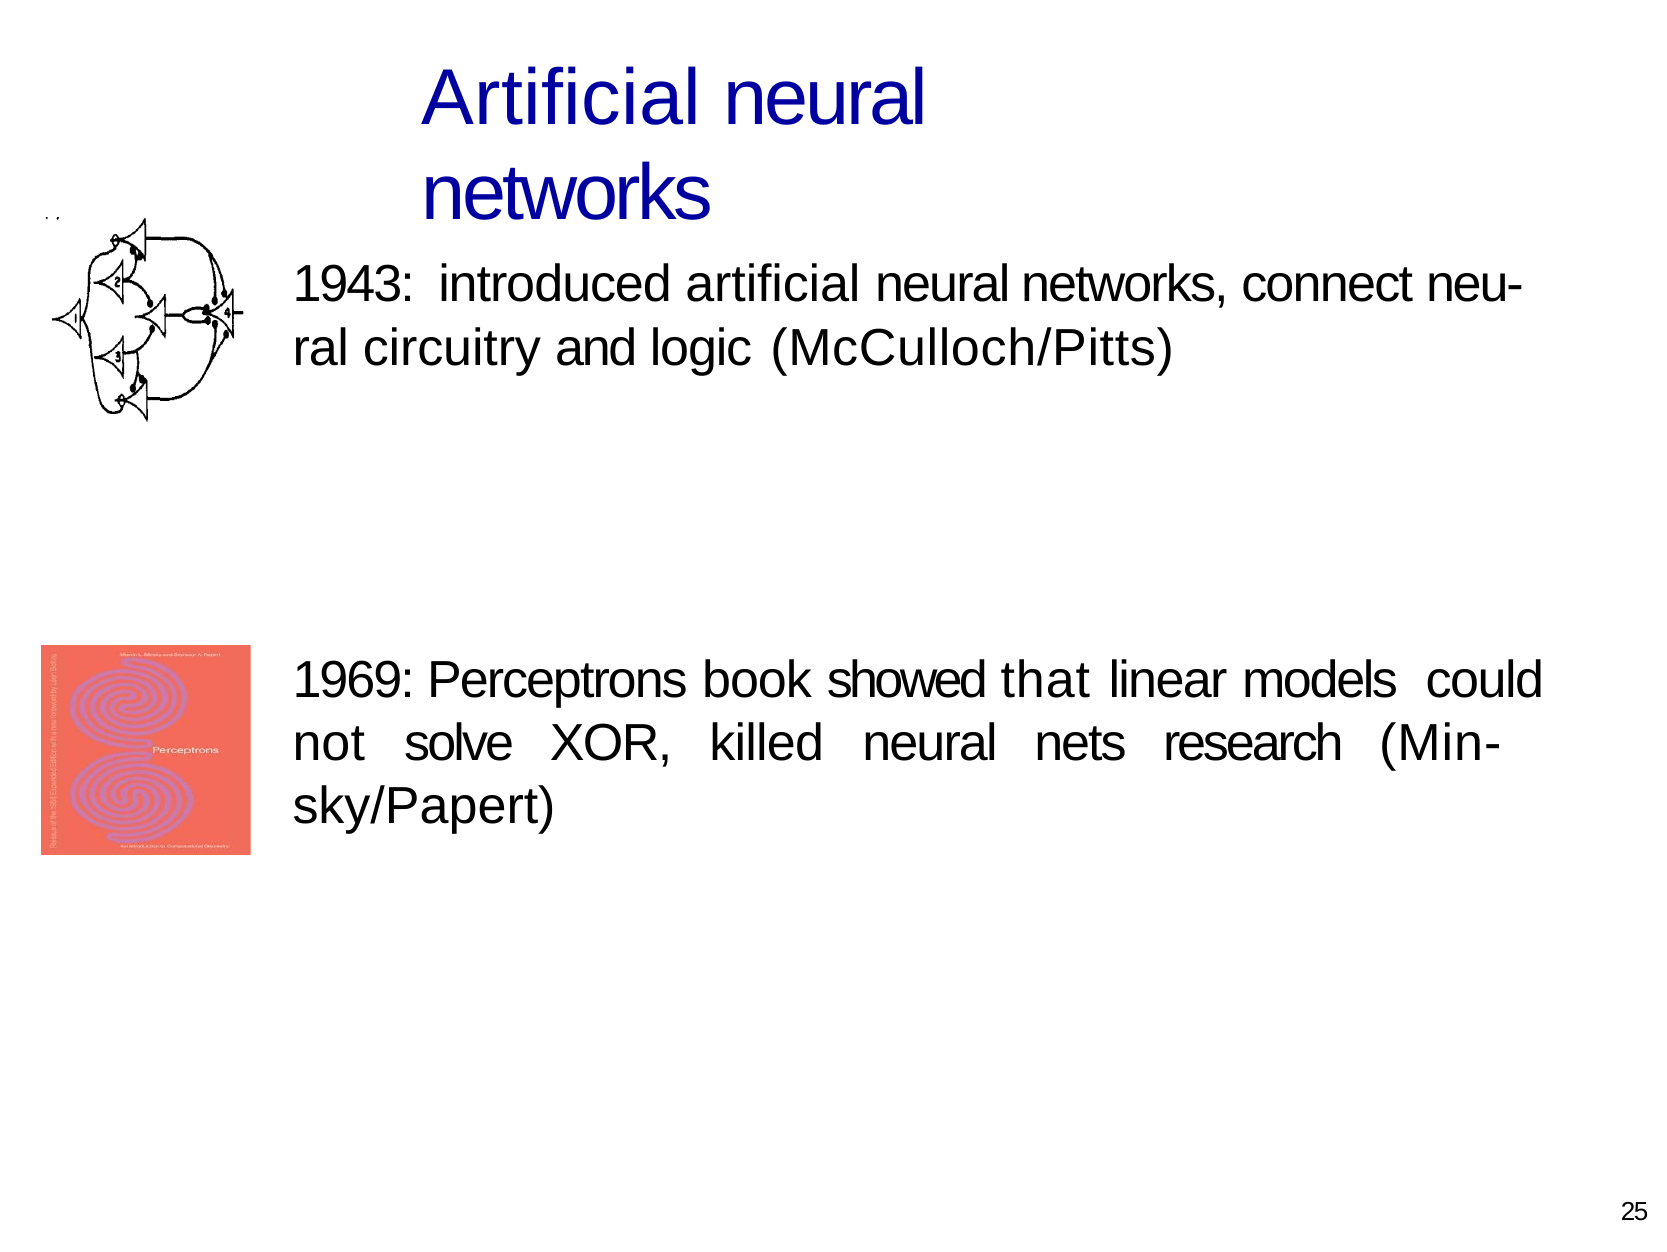

# Artificial neural networks

1943:	introduced artificial neural networks, connect neu-  ral circuitry and logic (McCulloch/Pitts)
1969: Perceptrons book showed that linear models  could not solve XOR, killed neural nets research (Min-  sky/Papert)

25